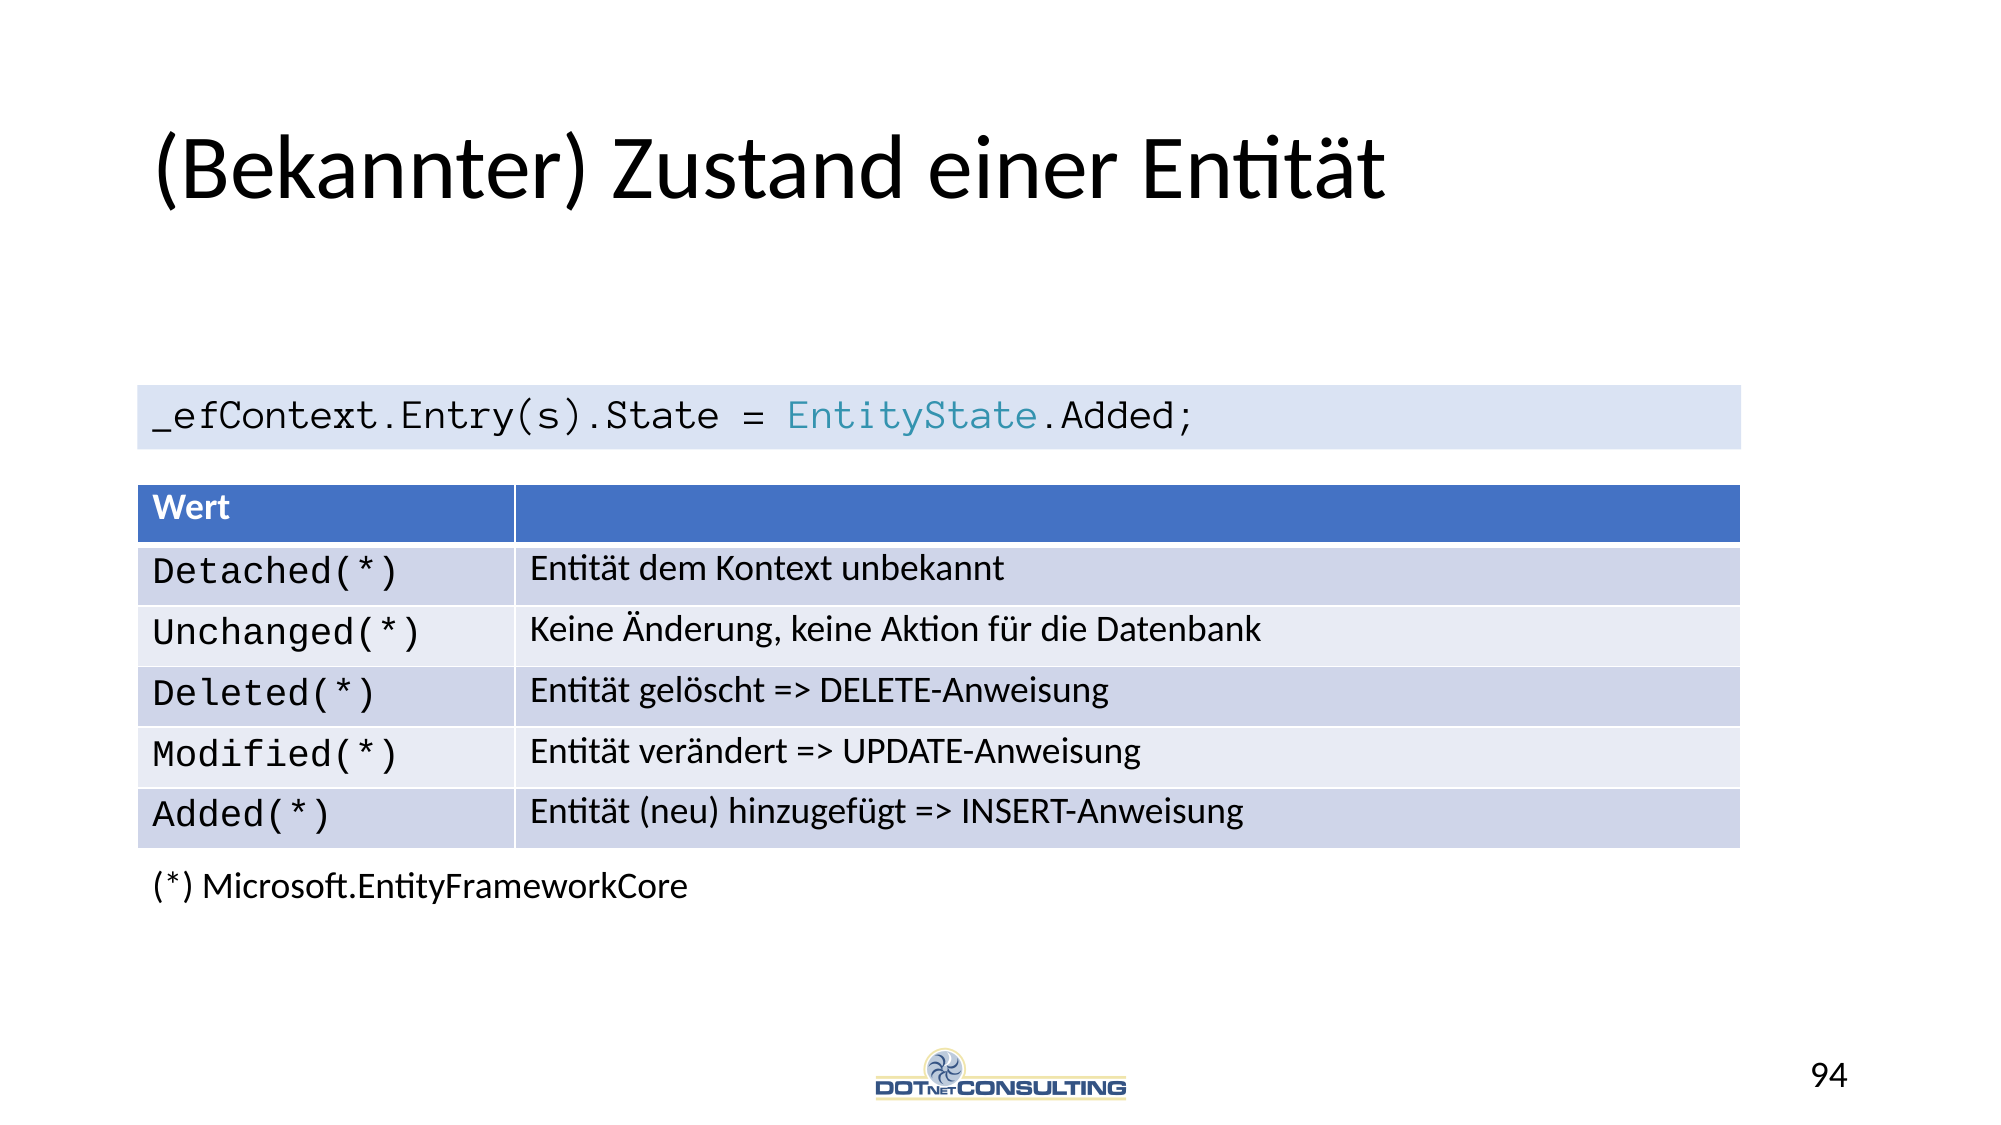

# (Bekannter) Zustand einer Entität
_efContext.Entry(s).State = EntityState.Added;
| Wert |  |
| --- | --- |
| Detached(\*) | Entität dem Kontext unbekannt |
| Unchanged(\*) | Keine Änderung, keine Aktion für die Datenbank |
| Deleted(\*) | Entität gelöscht => DELETE-Anweisung |
| Modified(\*) | Entität verändert => UPDATE-Anweisung |
| Added(\*) | Entität (neu) hinzugefügt => INSERT-Anweisung |
(*) Microsoft.EntityFrameworkCore
94